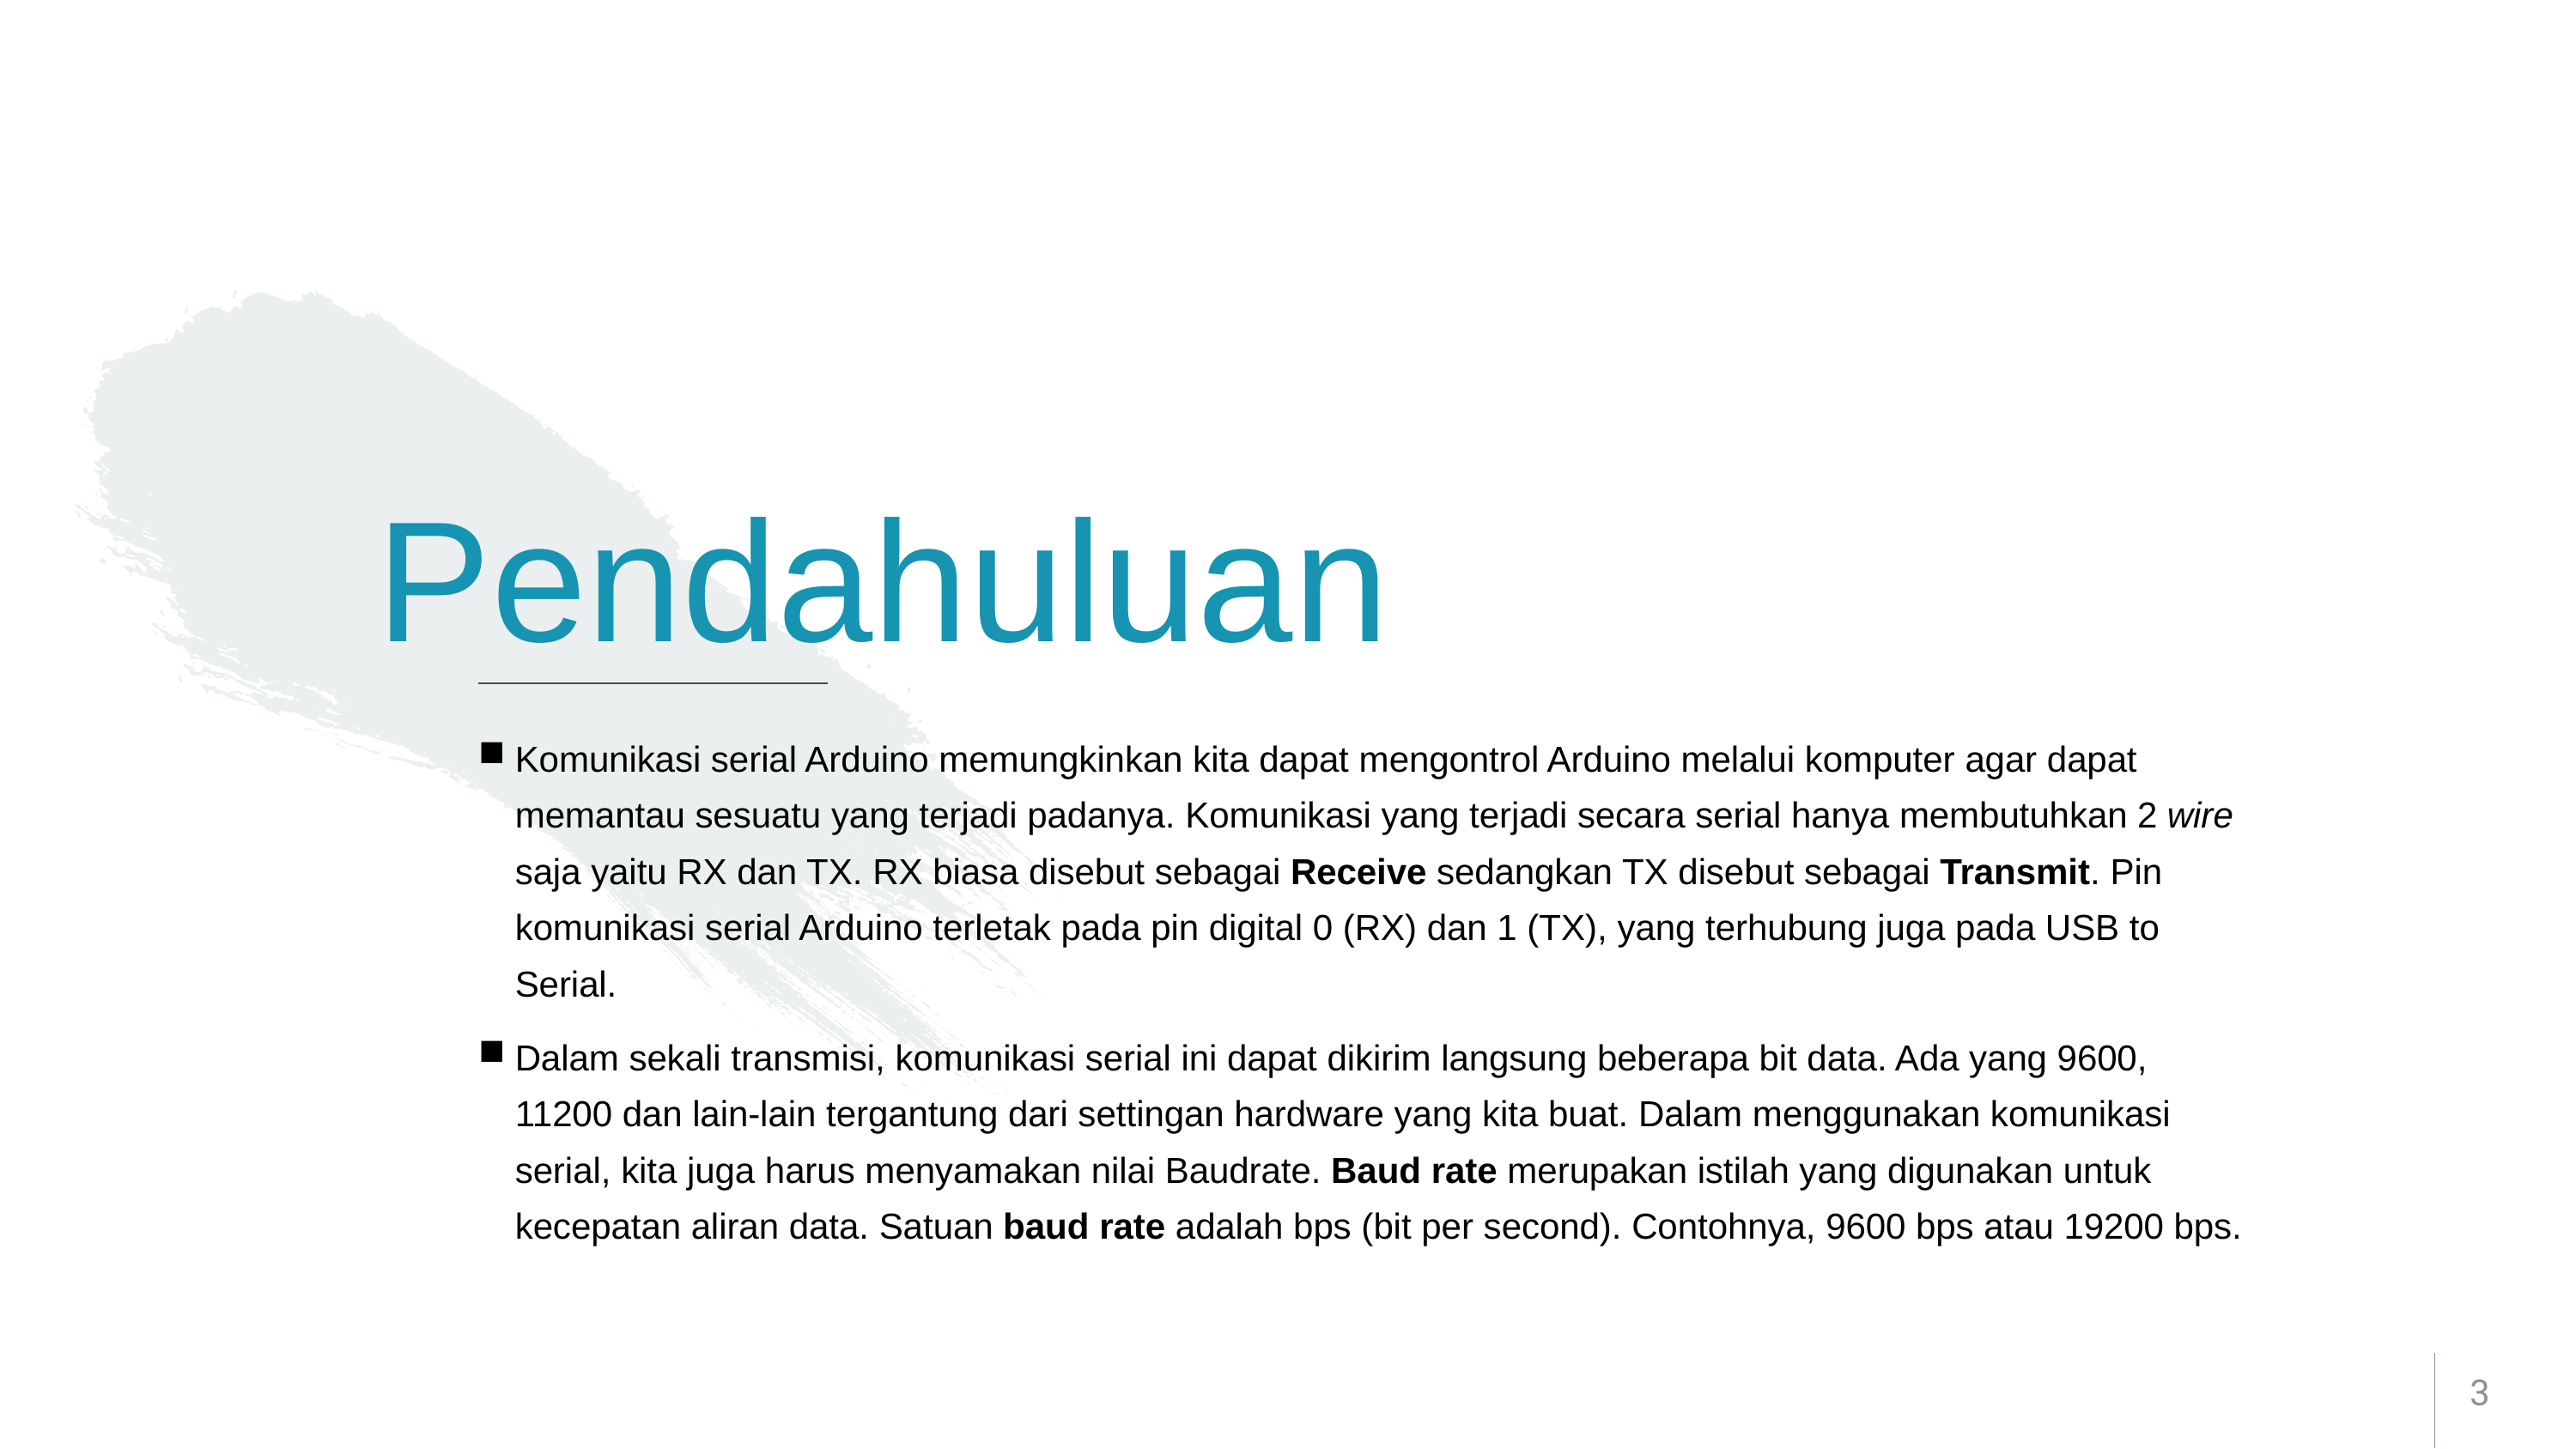

# Pendahuluan
Komunikasi serial Arduino memungkinkan kita dapat mengontrol Arduino melalui komputer agar dapat memantau sesuatu yang terjadi padanya. Komunikasi yang terjadi secara serial hanya membutuhkan 2 wire saja yaitu RX dan TX. RX biasa disebut sebagai Receive sedangkan TX disebut sebagai Transmit. Pin komunikasi serial Arduino terletak pada pin digital 0 (RX) dan 1 (TX), yang terhubung juga pada USB to Serial.
Dalam sekali transmisi, komunikasi serial ini dapat dikirim langsung beberapa bit data. Ada yang 9600, 11200 dan lain-lain tergantung dari settingan hardware yang kita buat. Dalam menggunakan komunikasi serial, kita juga harus menyamakan nilai Baudrate. Baud rate merupakan istilah yang digunakan untuk kecepatan aliran data. Satuan baud rate adalah bps (bit per second). Contohnya, 9600 bps atau 19200 bps.
3